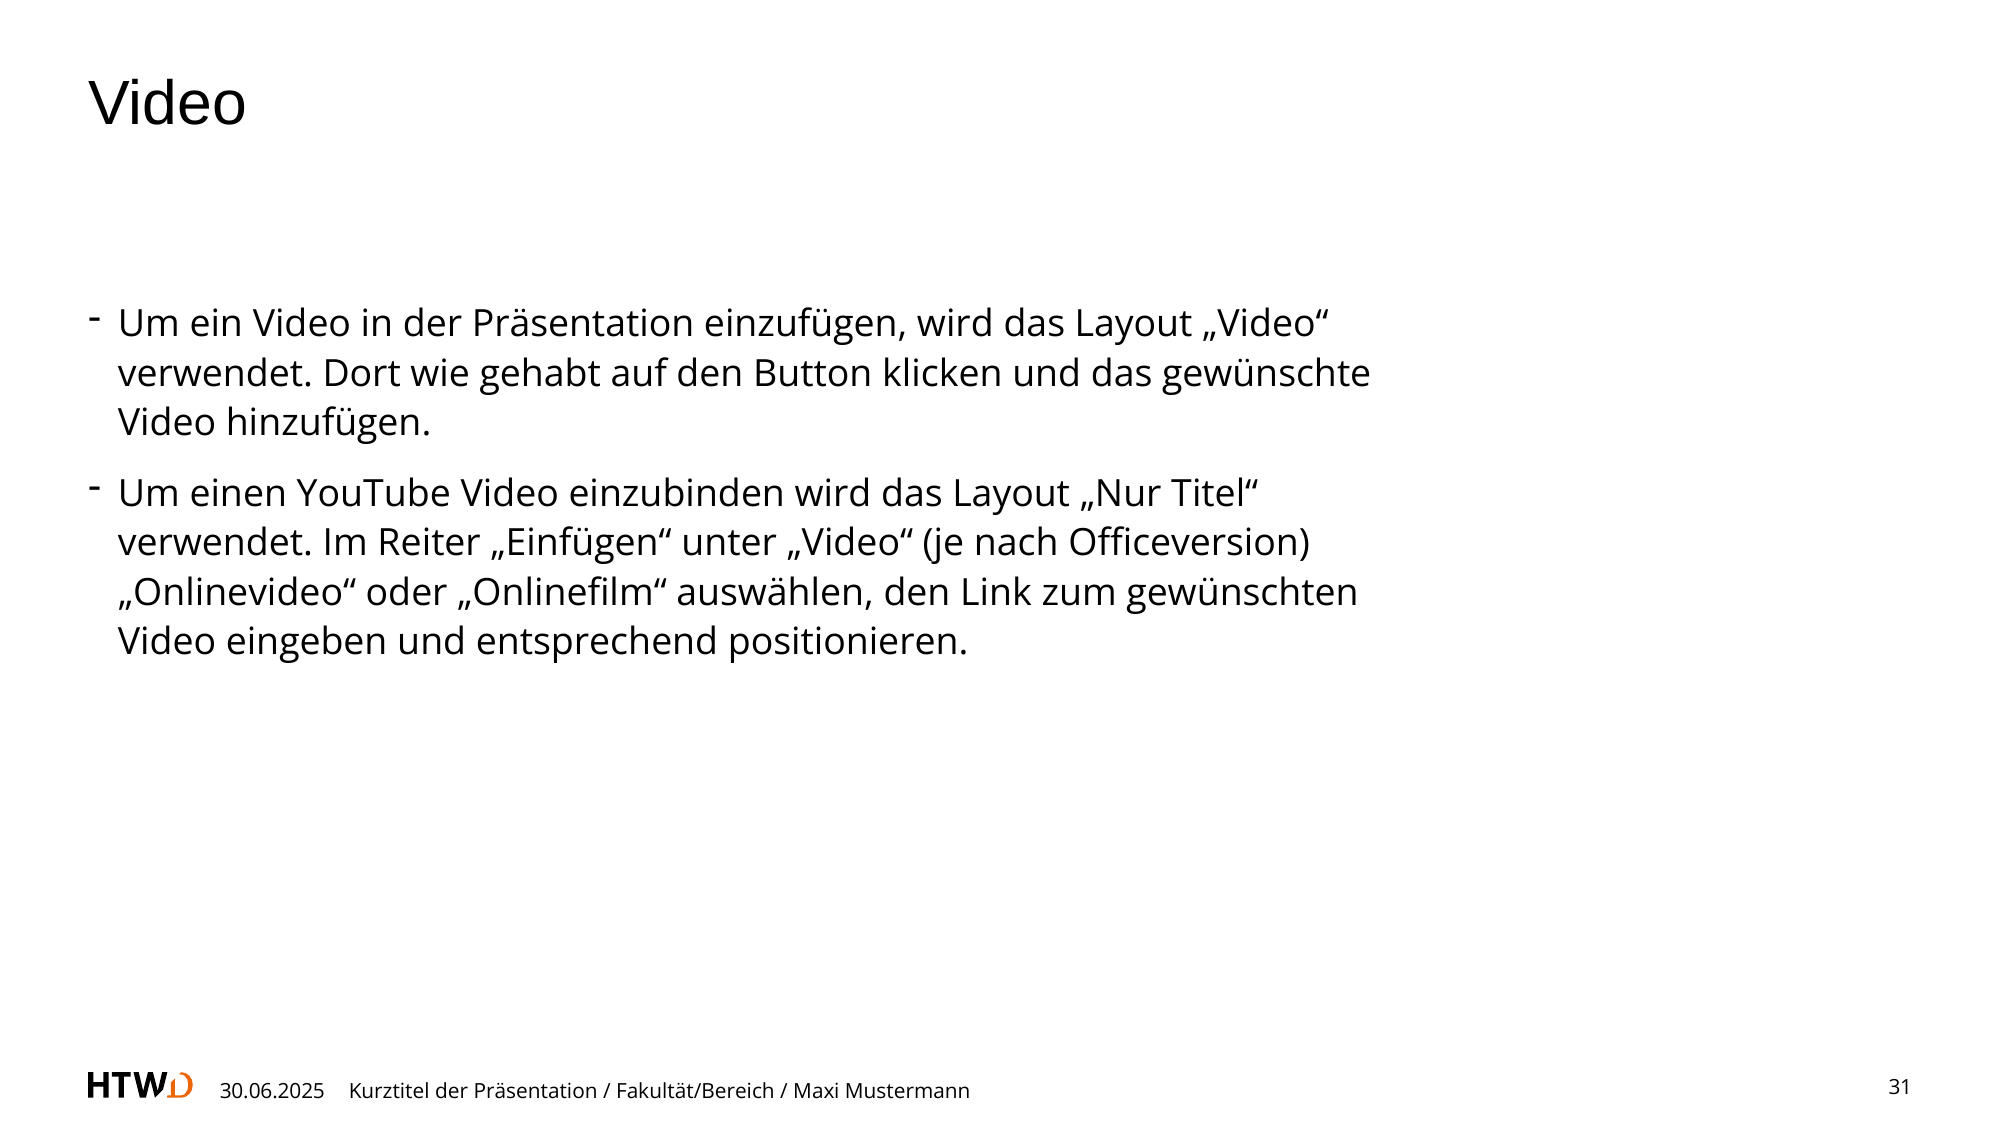

# Video
Um ein Video in der Präsentation einzufügen, wird das Layout „Video“ verwendet. Dort wie gehabt auf den Button klicken und das gewünschte Video hinzufügen.
Um einen YouTube Video einzubinden wird das Layout „Nur Titel“ verwendet. Im Reiter „Einfügen“ unter „Video“ (je nach Officeversion) „Onlinevideo“ oder „Onlinefilm“ auswählen, den Link zum gewünschten Video eingeben und entsprechend positionieren.
30.06.2025
Kurztitel der Präsentation / Fakultät/Bereich / Maxi Mustermann
31